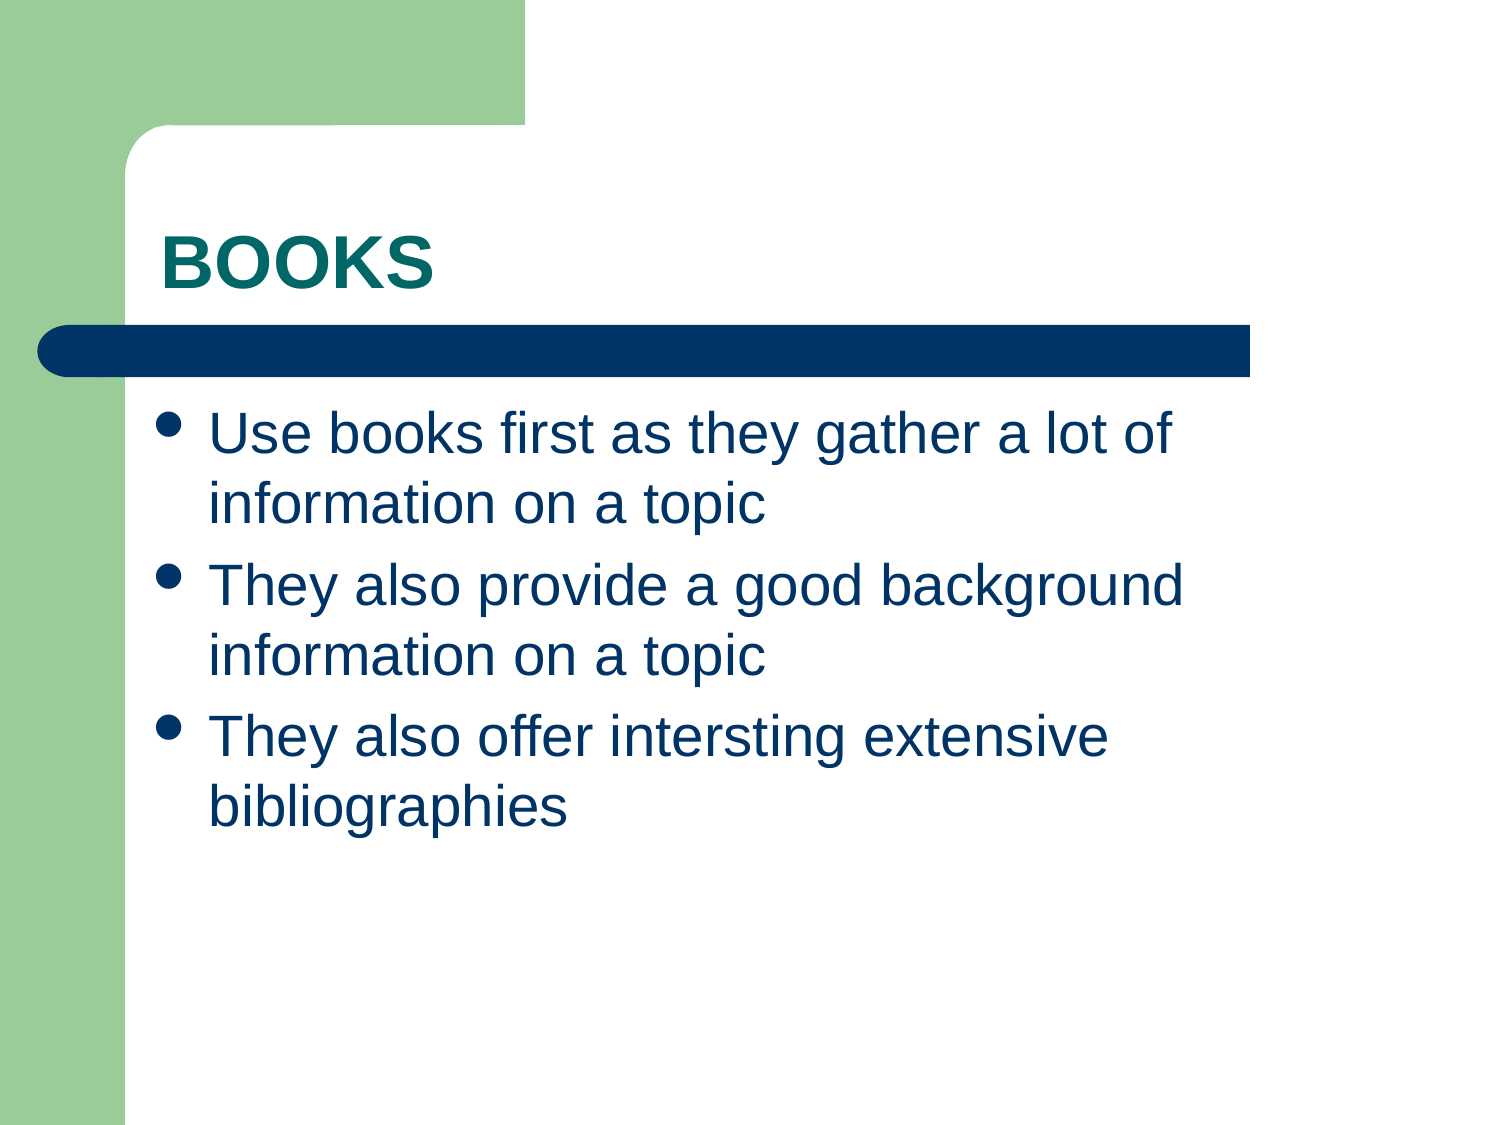

# BOOKS
Use books first as they gather a lot of information on a topic
They also provide a good background information on a topic
They also offer intersting extensive bibliographies